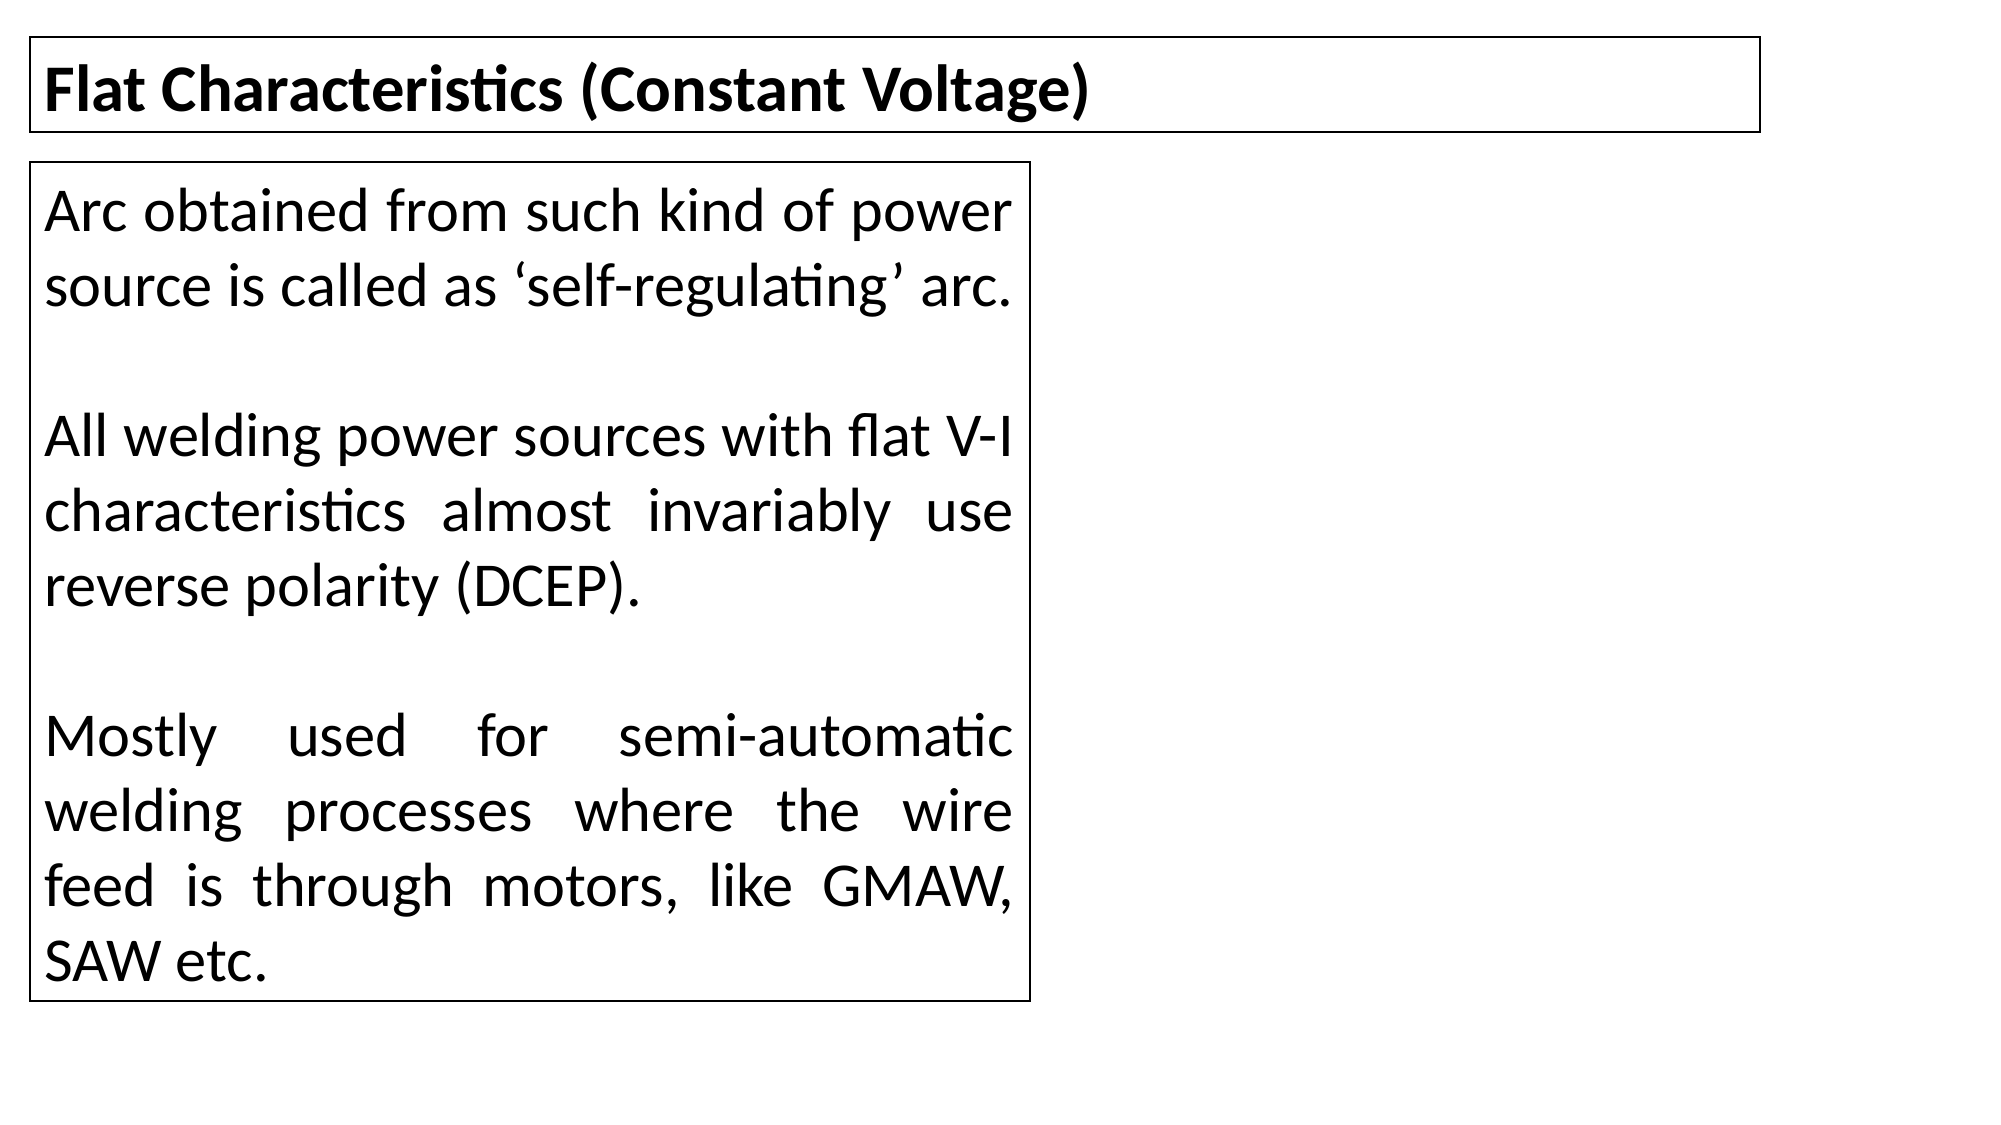

Flat Characteristics (Constant Voltage)
Arc obtained from such kind of power source is called as ‘self-regulating’ arc.

All welding power sources with flat V-I characteristics almost invariably use reverse polarity (DCEP).

Mostly used for semi-automatic welding processes where the wire feed is through motors, like GMAW, SAW etc.